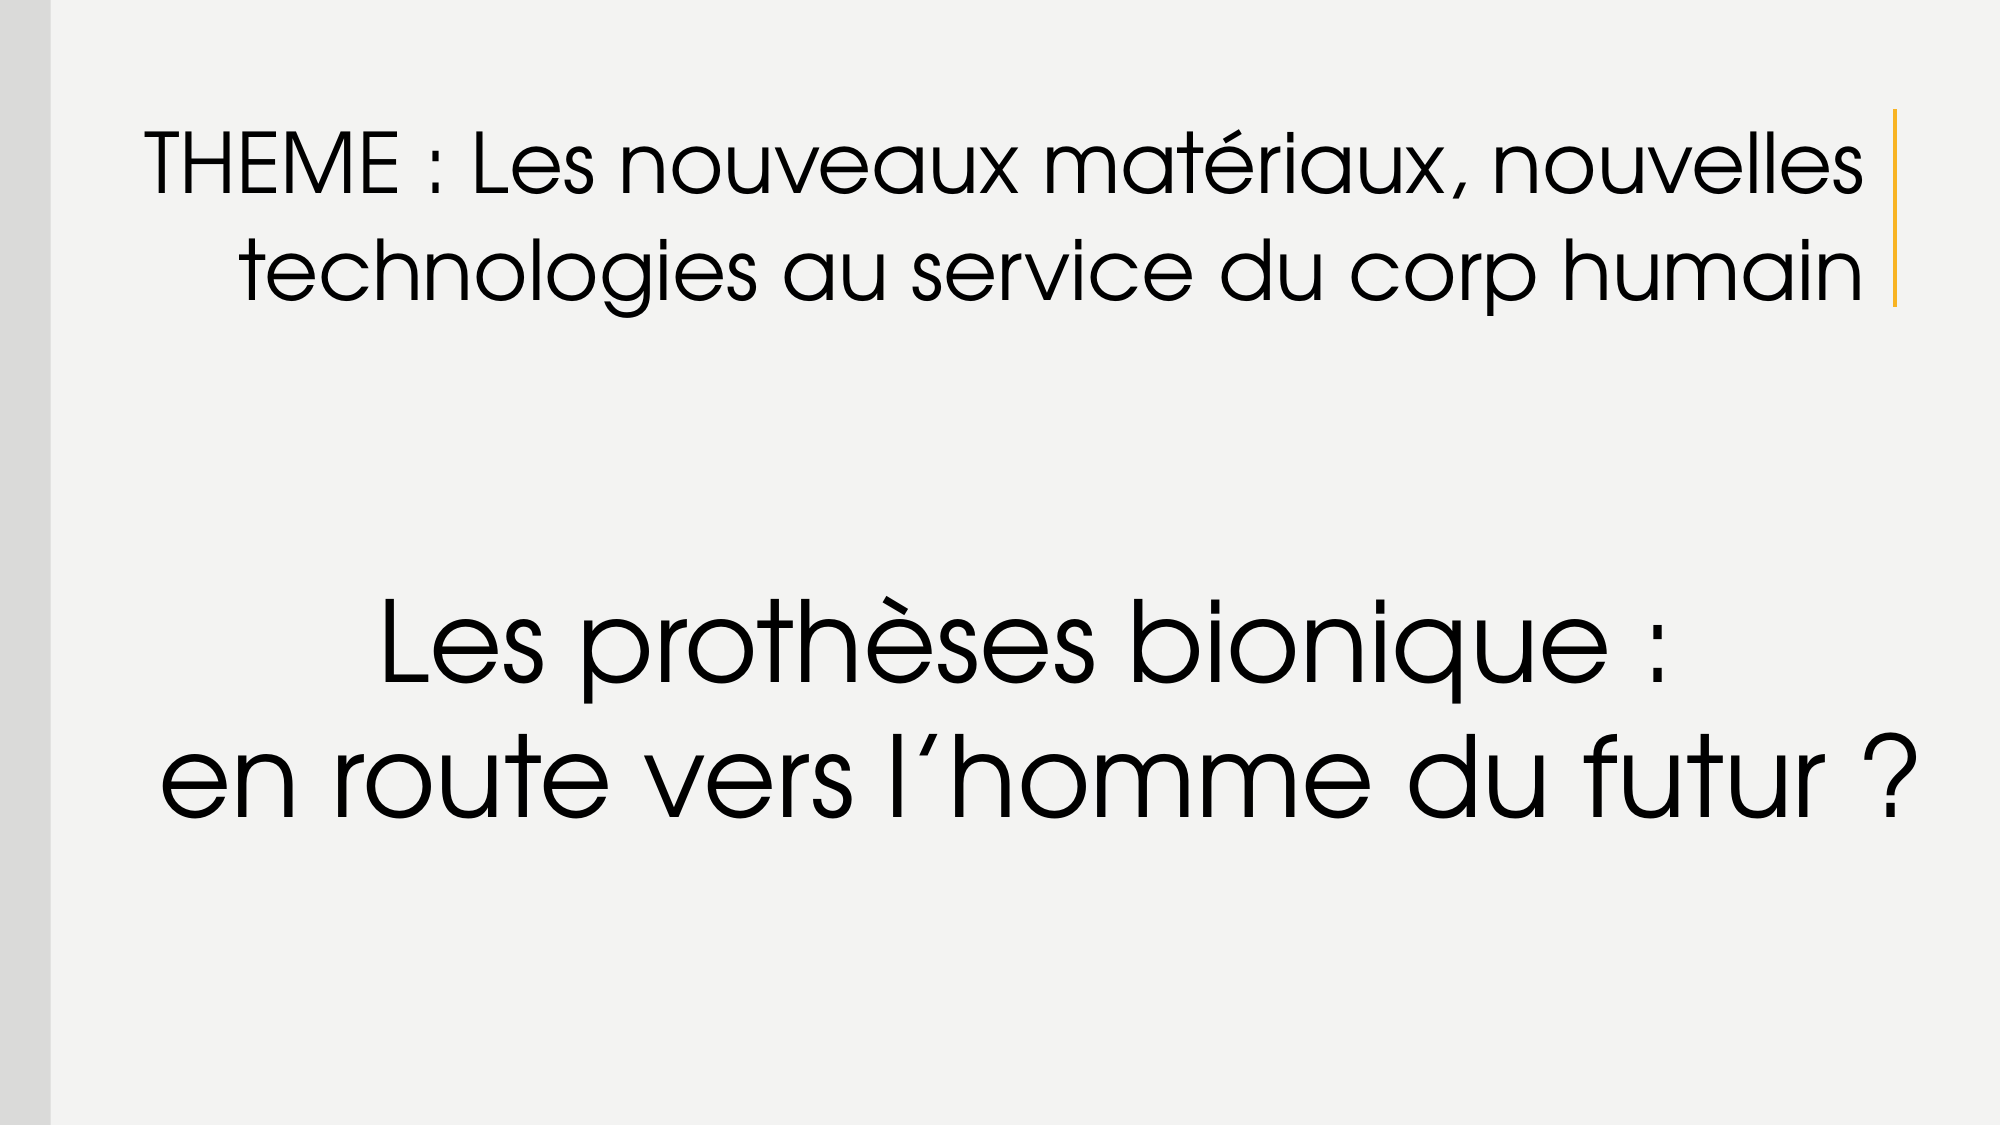

THEME : Les nouveaux matériaux, nouvelles technologies au service du corp humain
Les prothèses bionique :
en route vers l’homme du futur ?